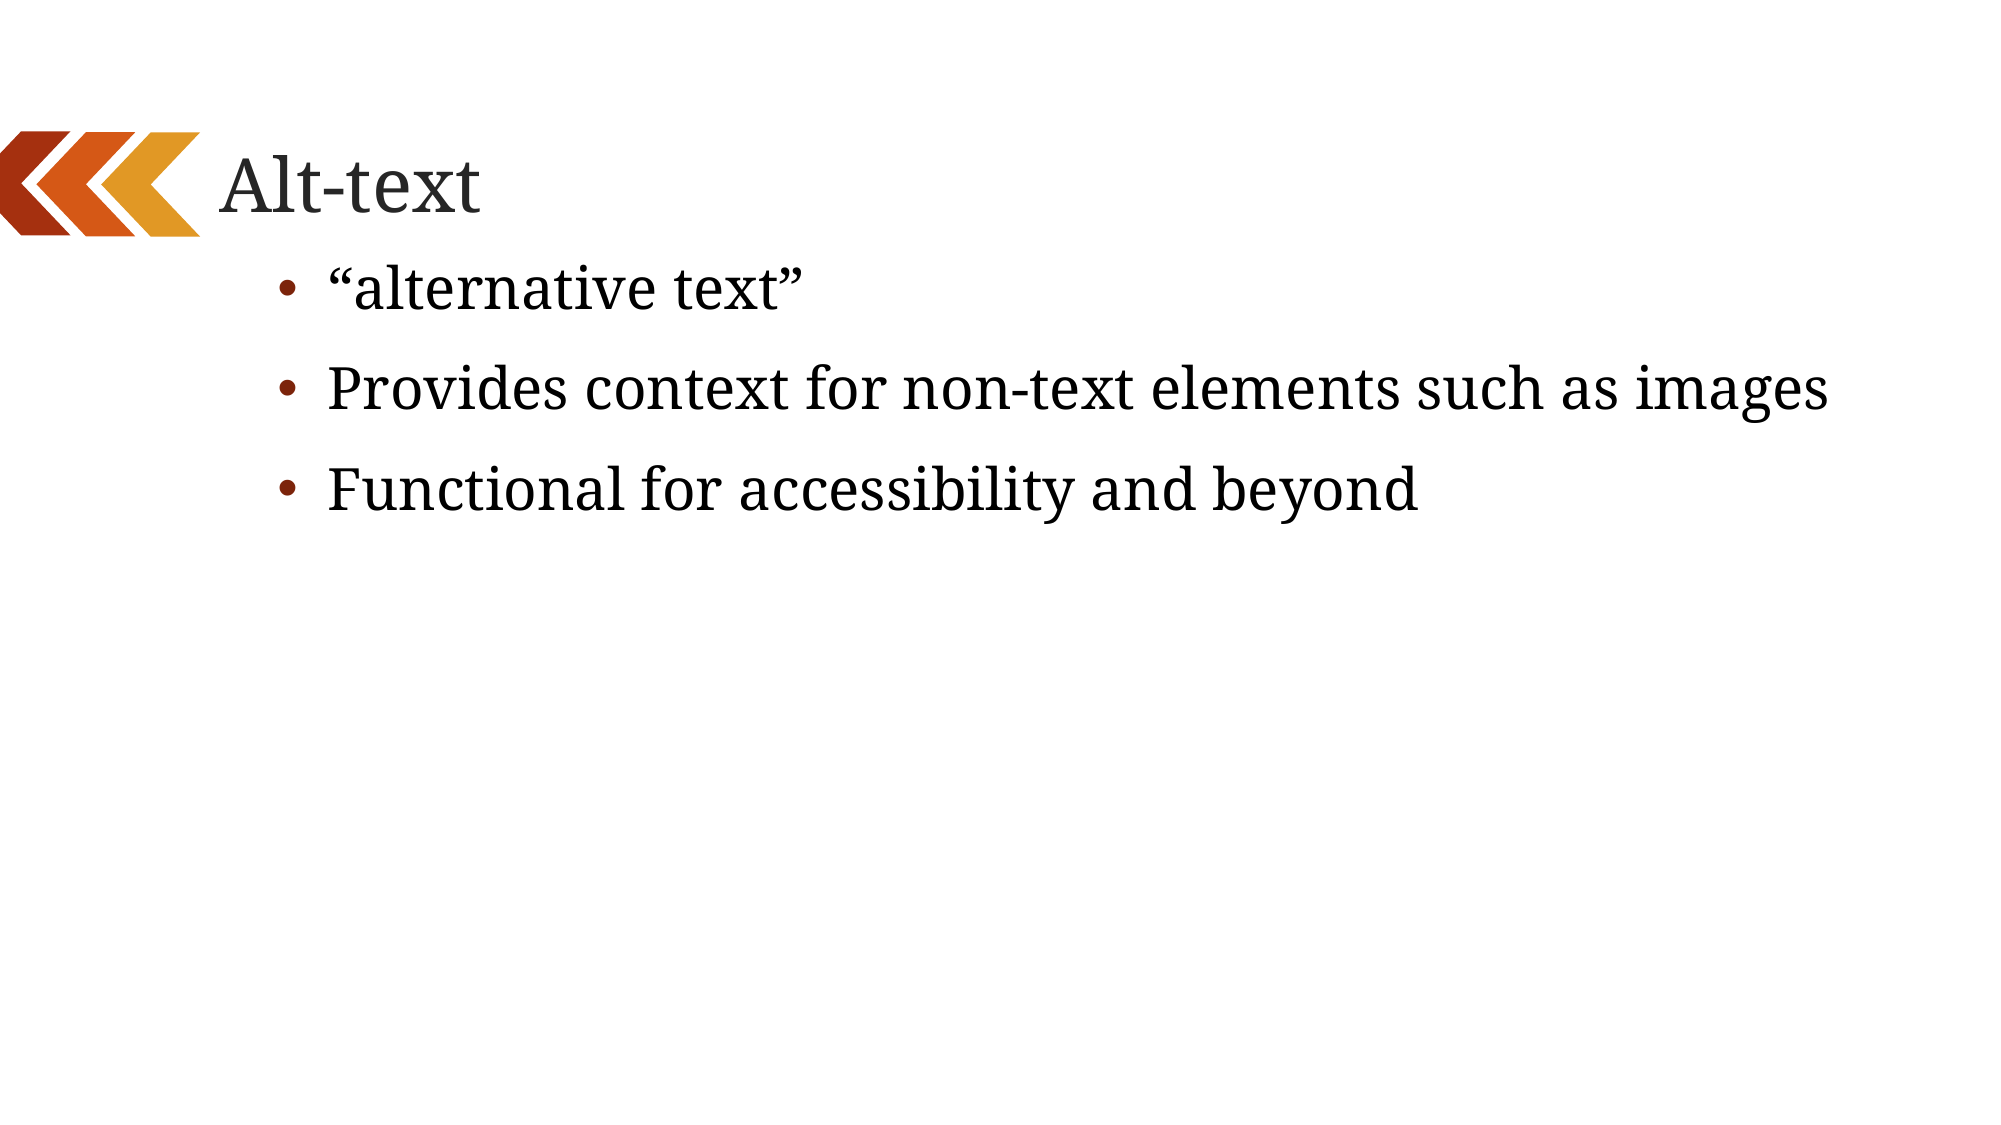

# Alt-text
“alternative text”
Provides context for non-text elements such as images
Functional for accessibility and beyond